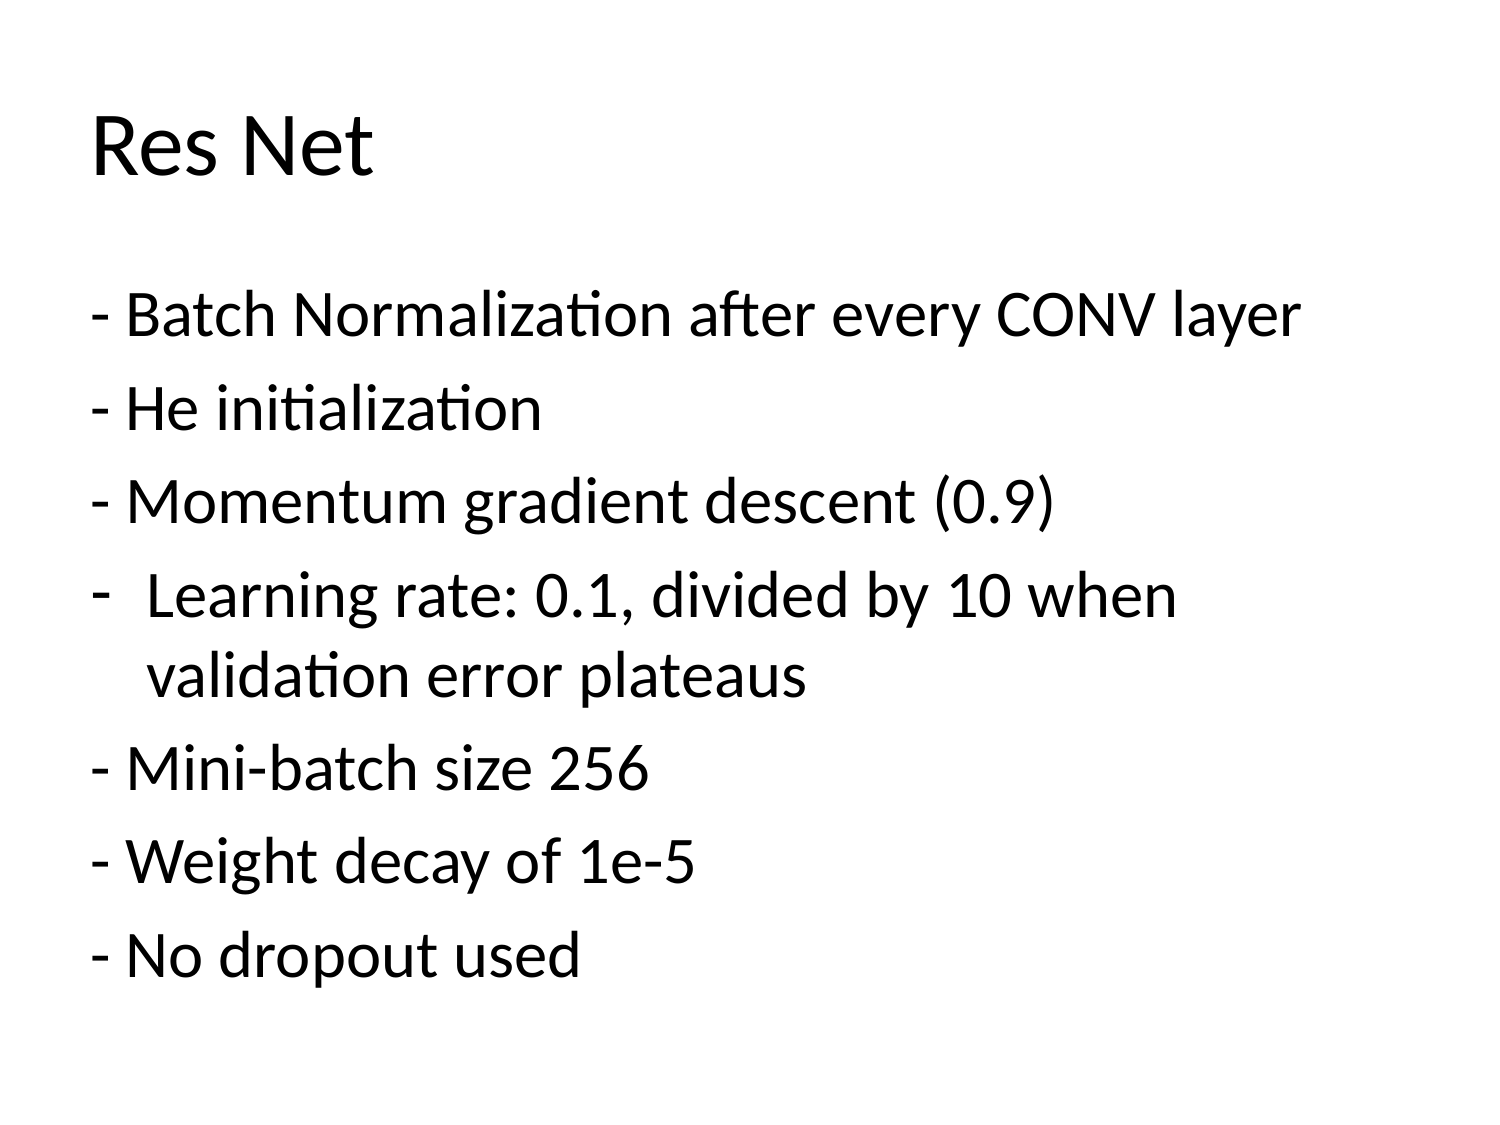

# Res Net
- Batch Normalization after every CONV layer
- He initialization
- Momentum gradient descent (0.9)
Learning rate: 0.1, divided by 10 when validation error plateaus
- Mini-batch size 256
- Weight decay of 1e-5
- No dropout used